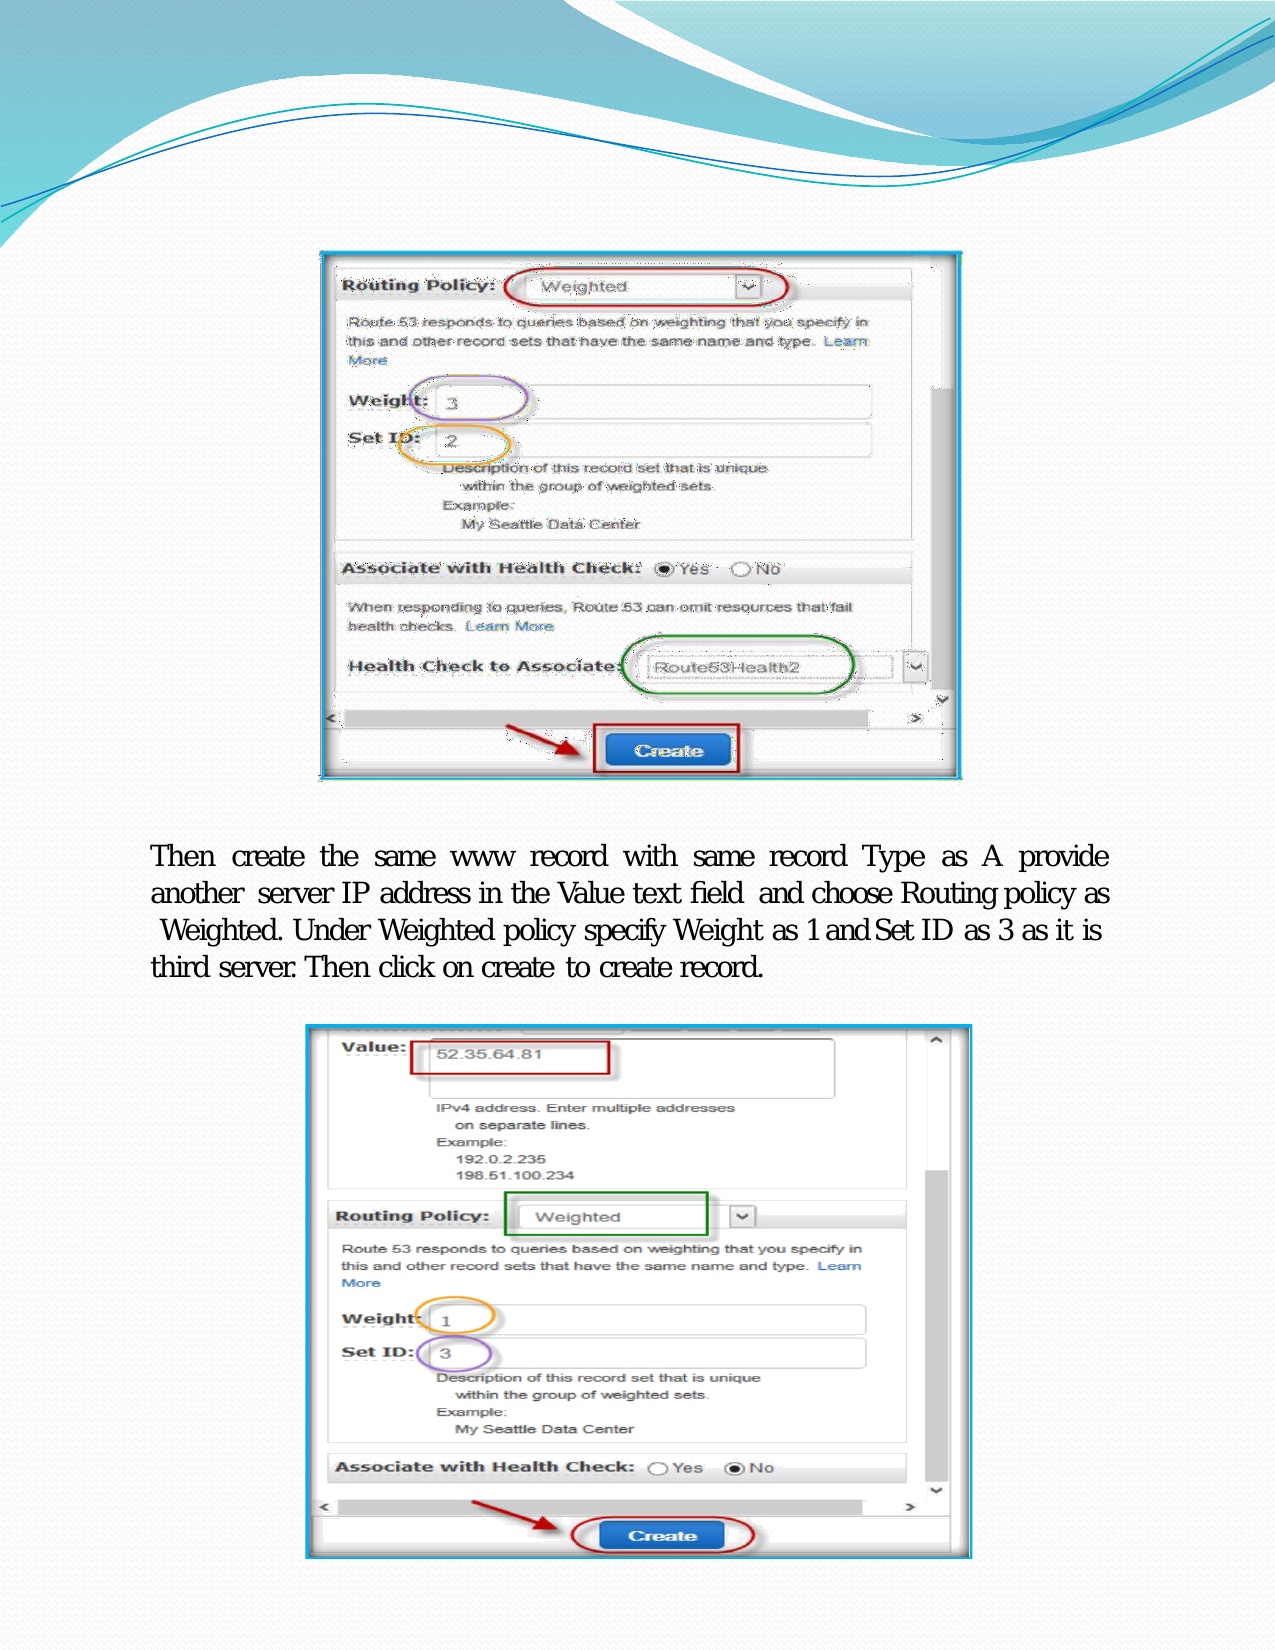

Then create the same www record with same record Type as A provide another  server IP address in the Value text field and choose Routing policy as  Weighted. Under Weighted policy specify Weight as 1 and Set ID as 3 as it is  third server. Then click on create to create record.